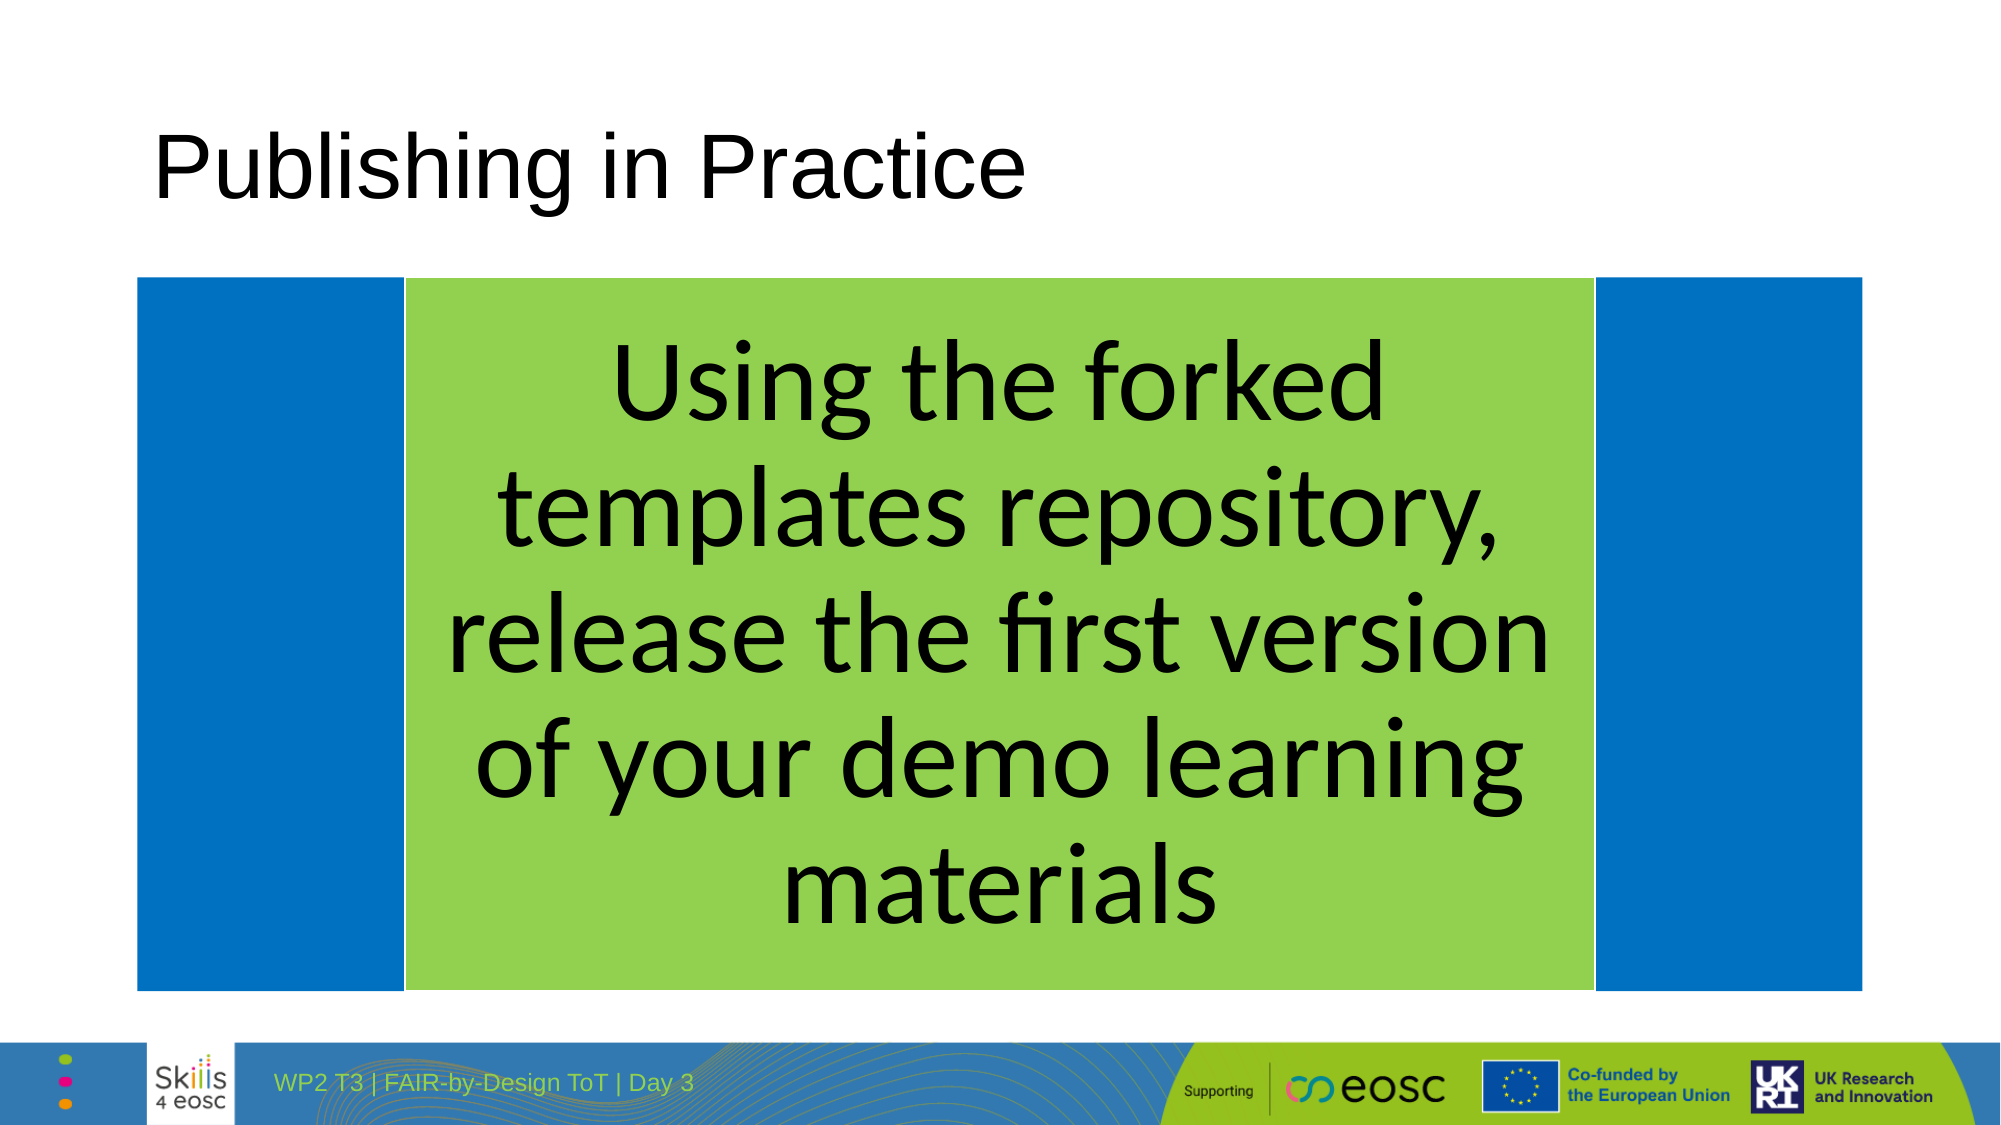

# Publishing in Practice
Using the forked templates repository, release the first version of your demo learning materials
WP2 T3 | FAIR-by-Design ToT | Day 3